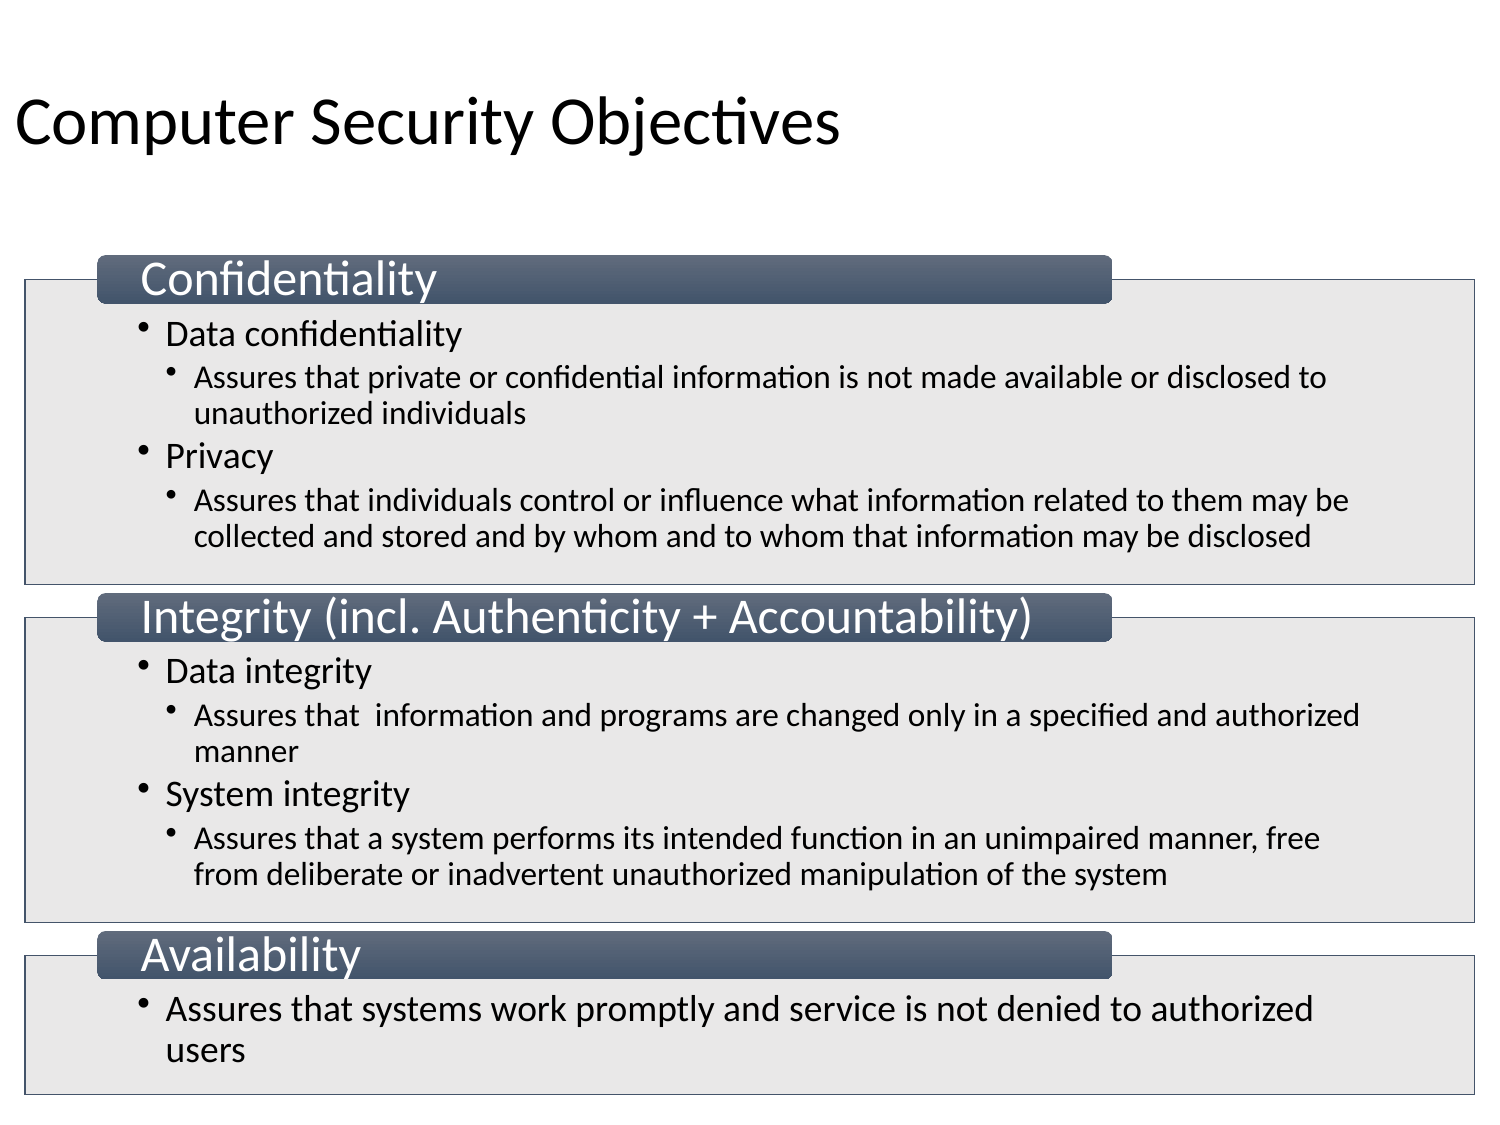

# Computer Security Objectives
Data confidentiality
Assures that private or confidential information is not made available or disclosed to unauthorized individuals
Privacy
Assures that individuals control or influence what information related to them may be collected and stored and by whom and to whom that information may be disclosed
Confidentiality
Data integrity
Assures that  information and programs are changed only in a specified and authorized manner
System integrity
Assures that a system performs its intended function in an unimpaired manner, free from deliberate or inadvertent unauthorized manipulation of the system
Integrity (incl. Authenticity + Accountability)
Assures that systems work promptly and service is not denied to authorized users
Availability